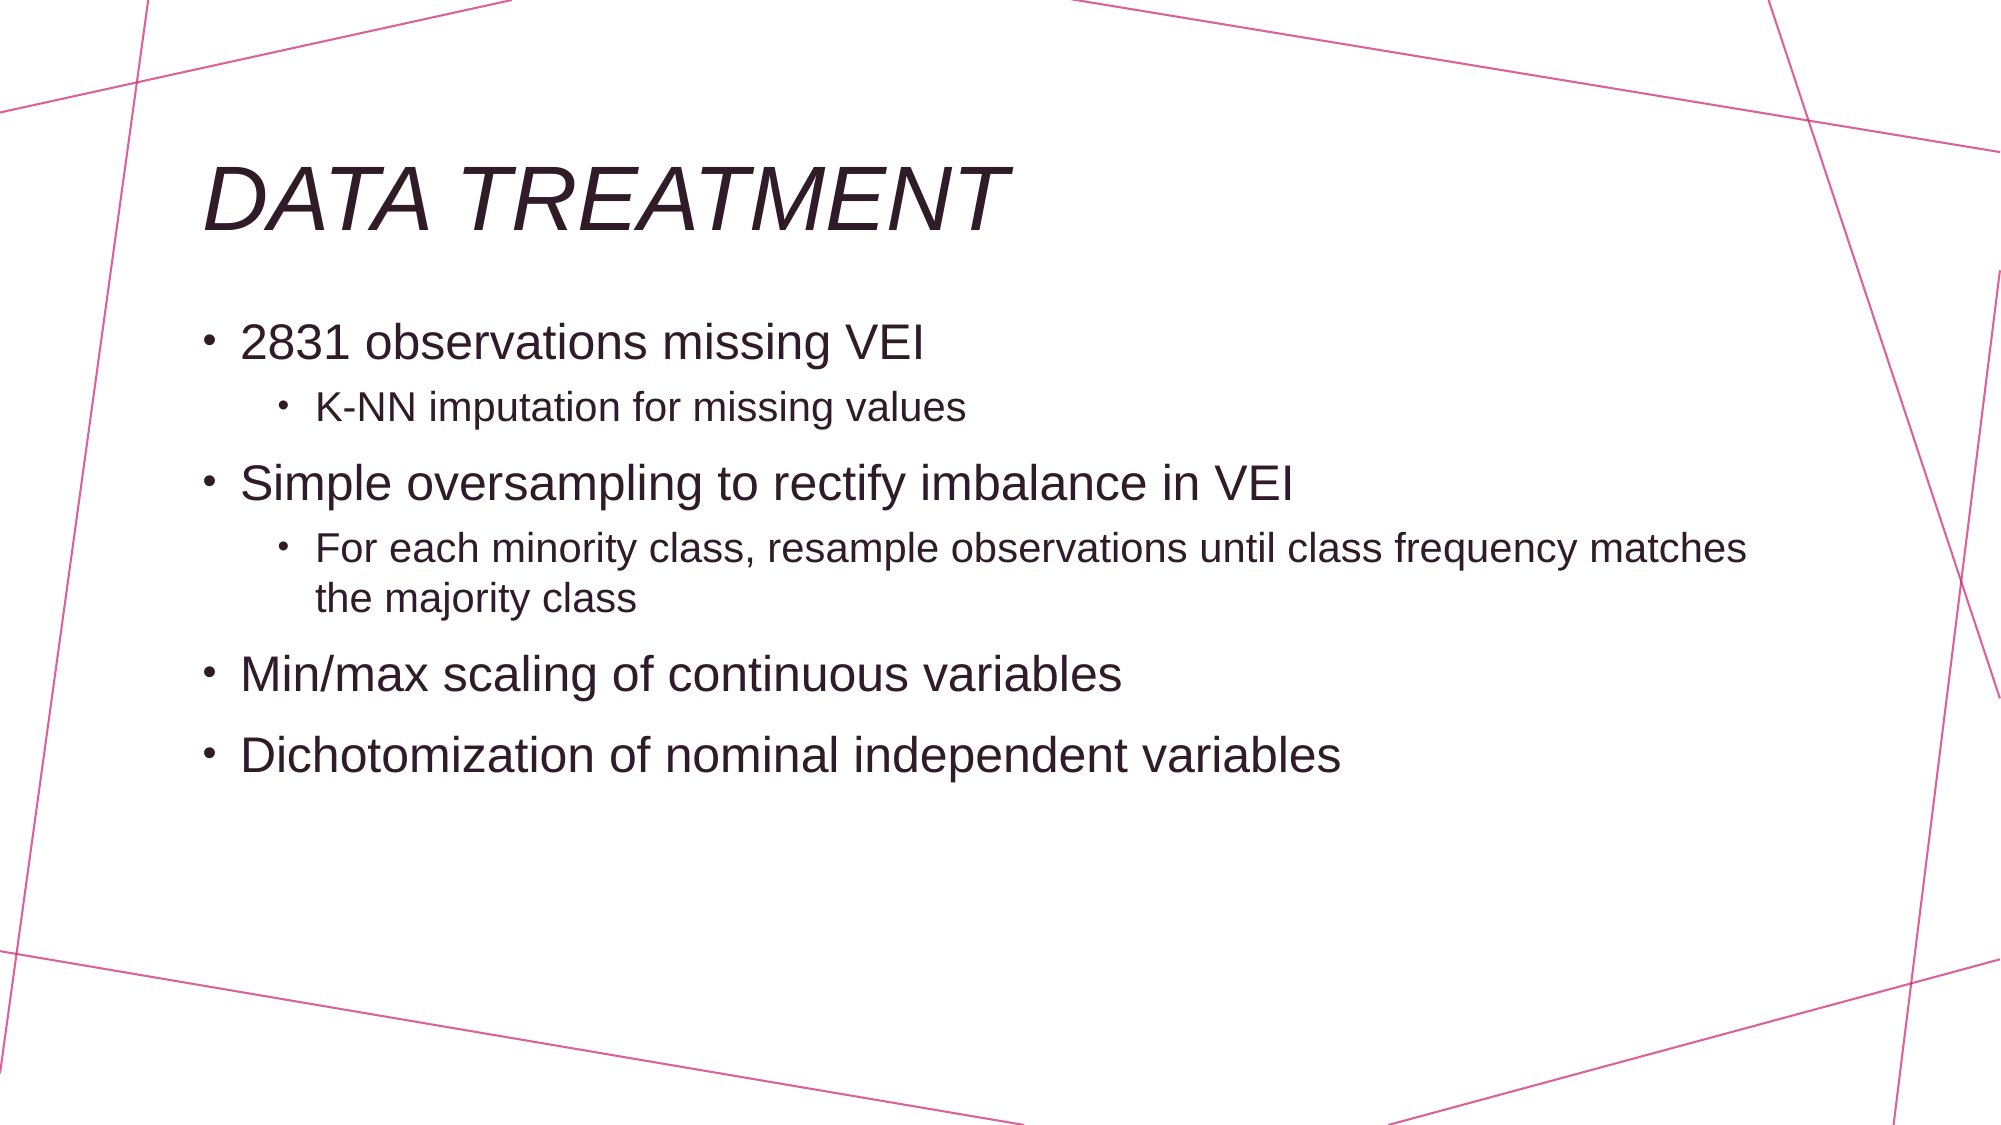

# Data treatment
2831 observations missing VEI
K-NN imputation for missing values
Simple oversampling to rectify imbalance in VEI
For each minority class, resample observations until class frequency matches the majority class
Min/max scaling of continuous variables
Dichotomization of nominal independent variables